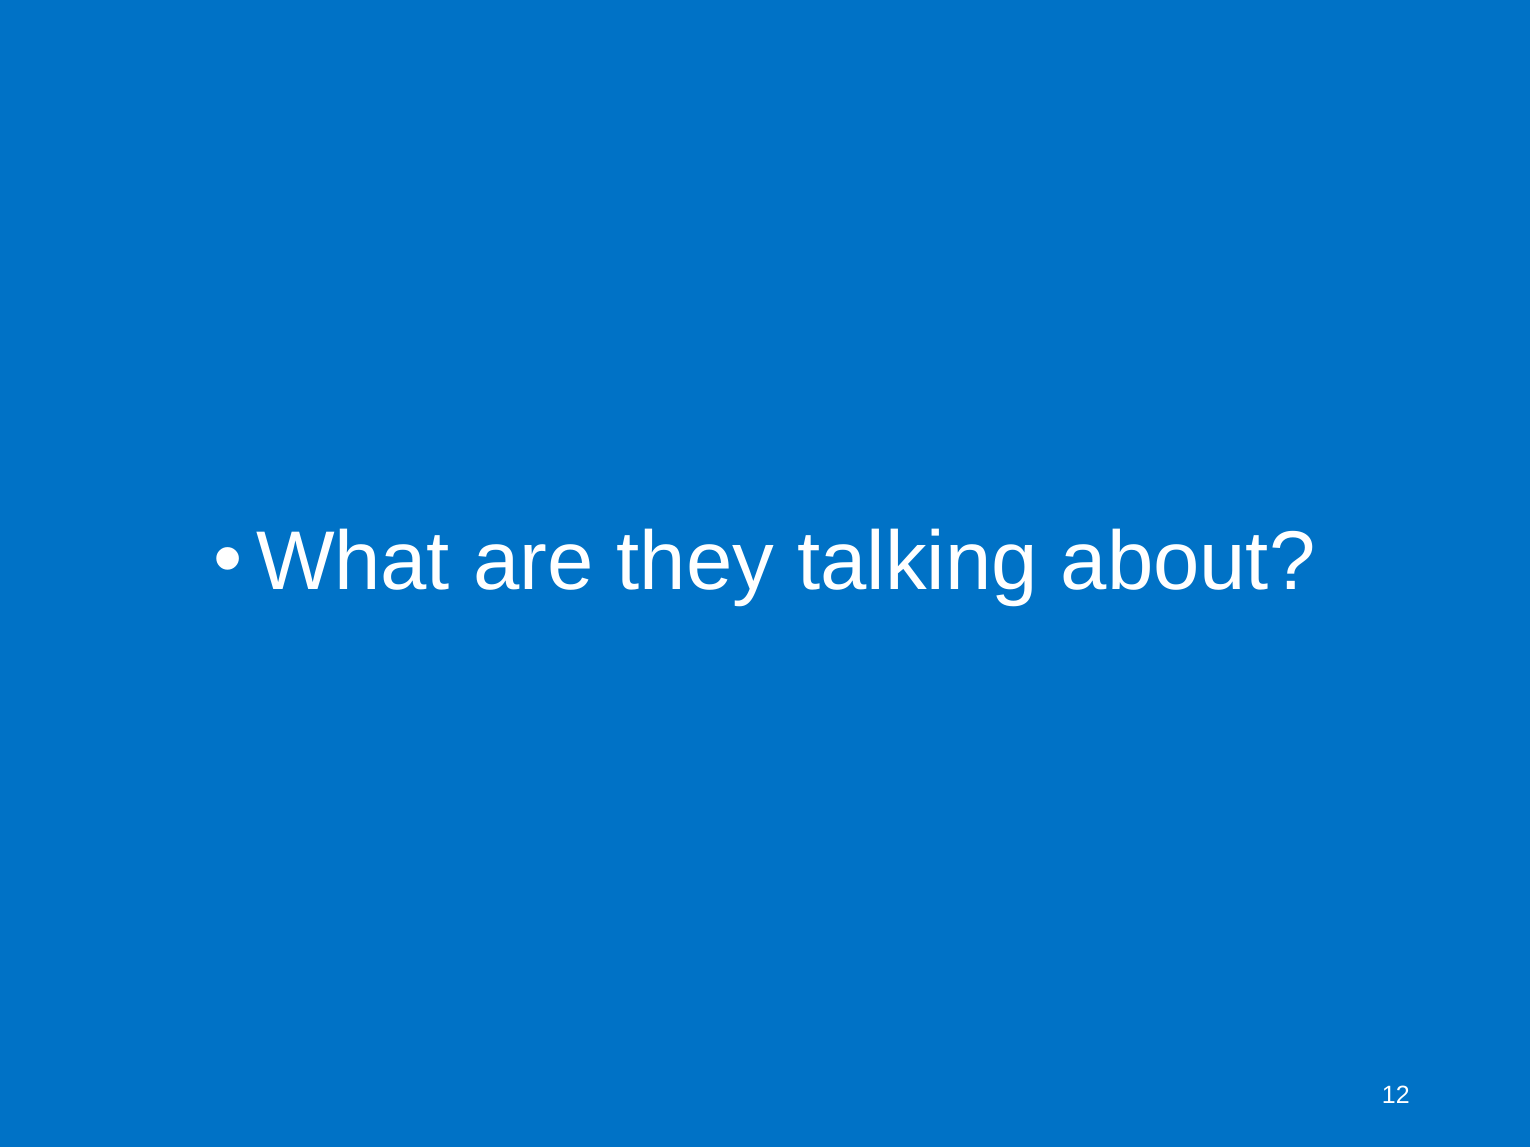

12
#
What are they talking about?